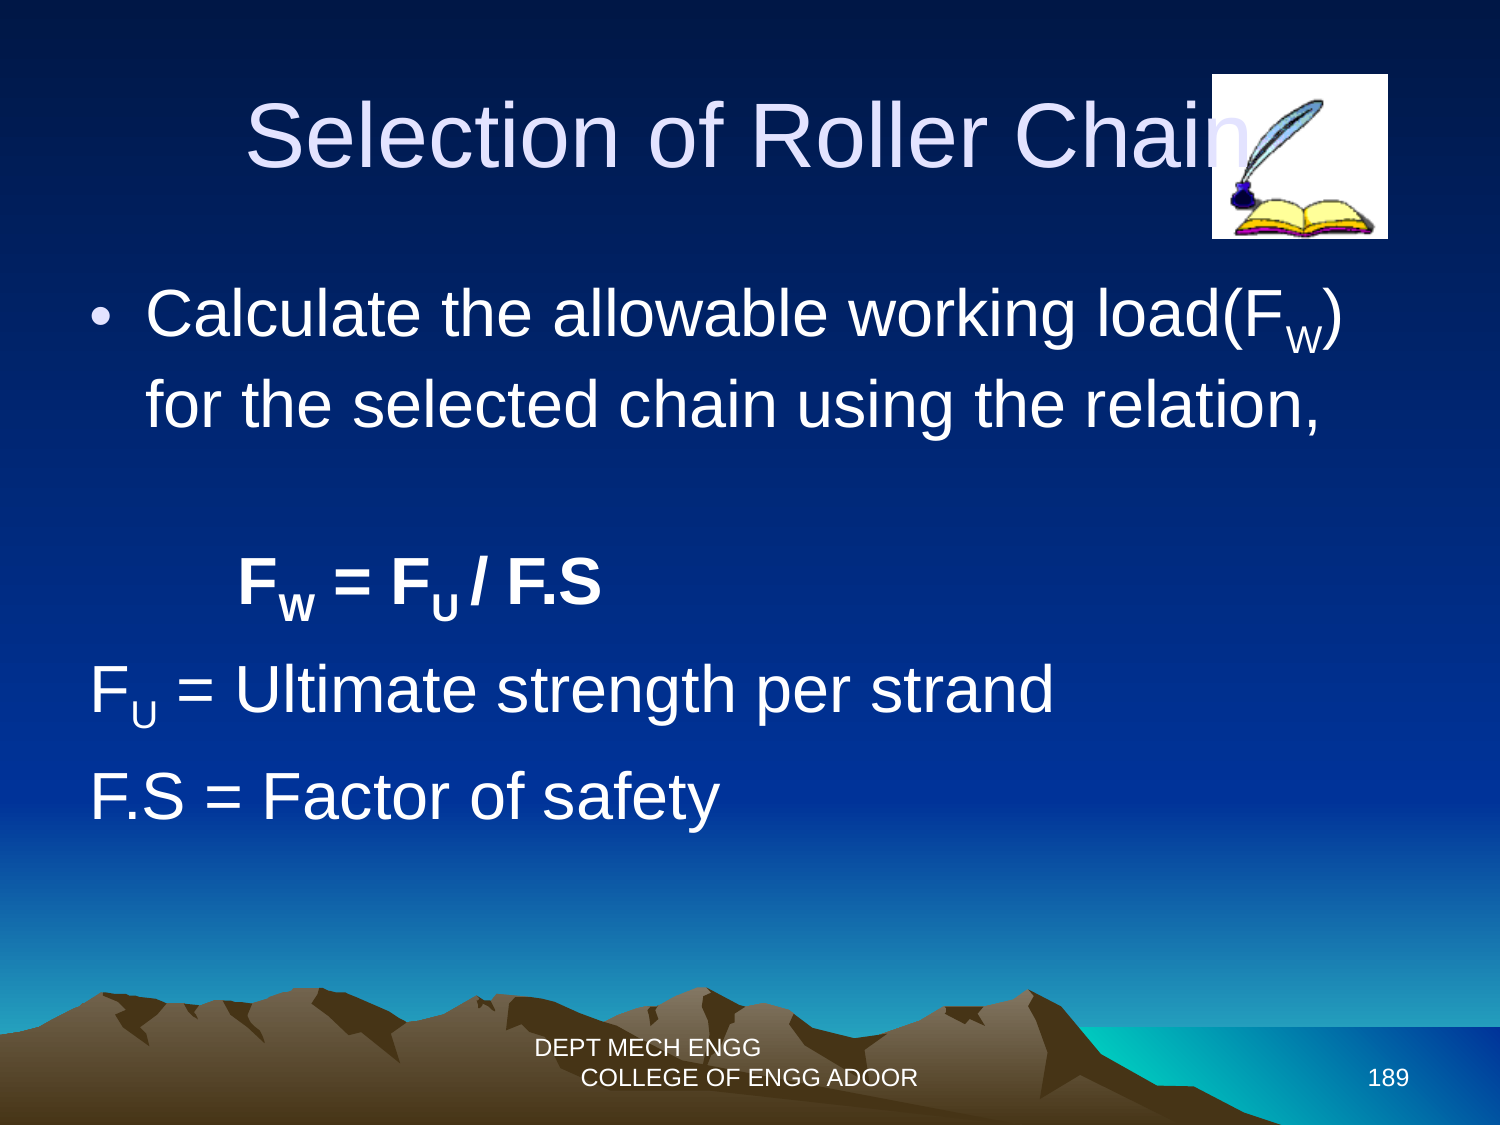

Selection of Roller Chain
Calculate the allowable working load(FW) for the selected chain using the relation,
        FW = FU / F.S
FU = Ultimate strength per strand
F.S = Factor of safety

DEPT MECH ENGG                              COLLEGE OF ENGG ADOOR
189